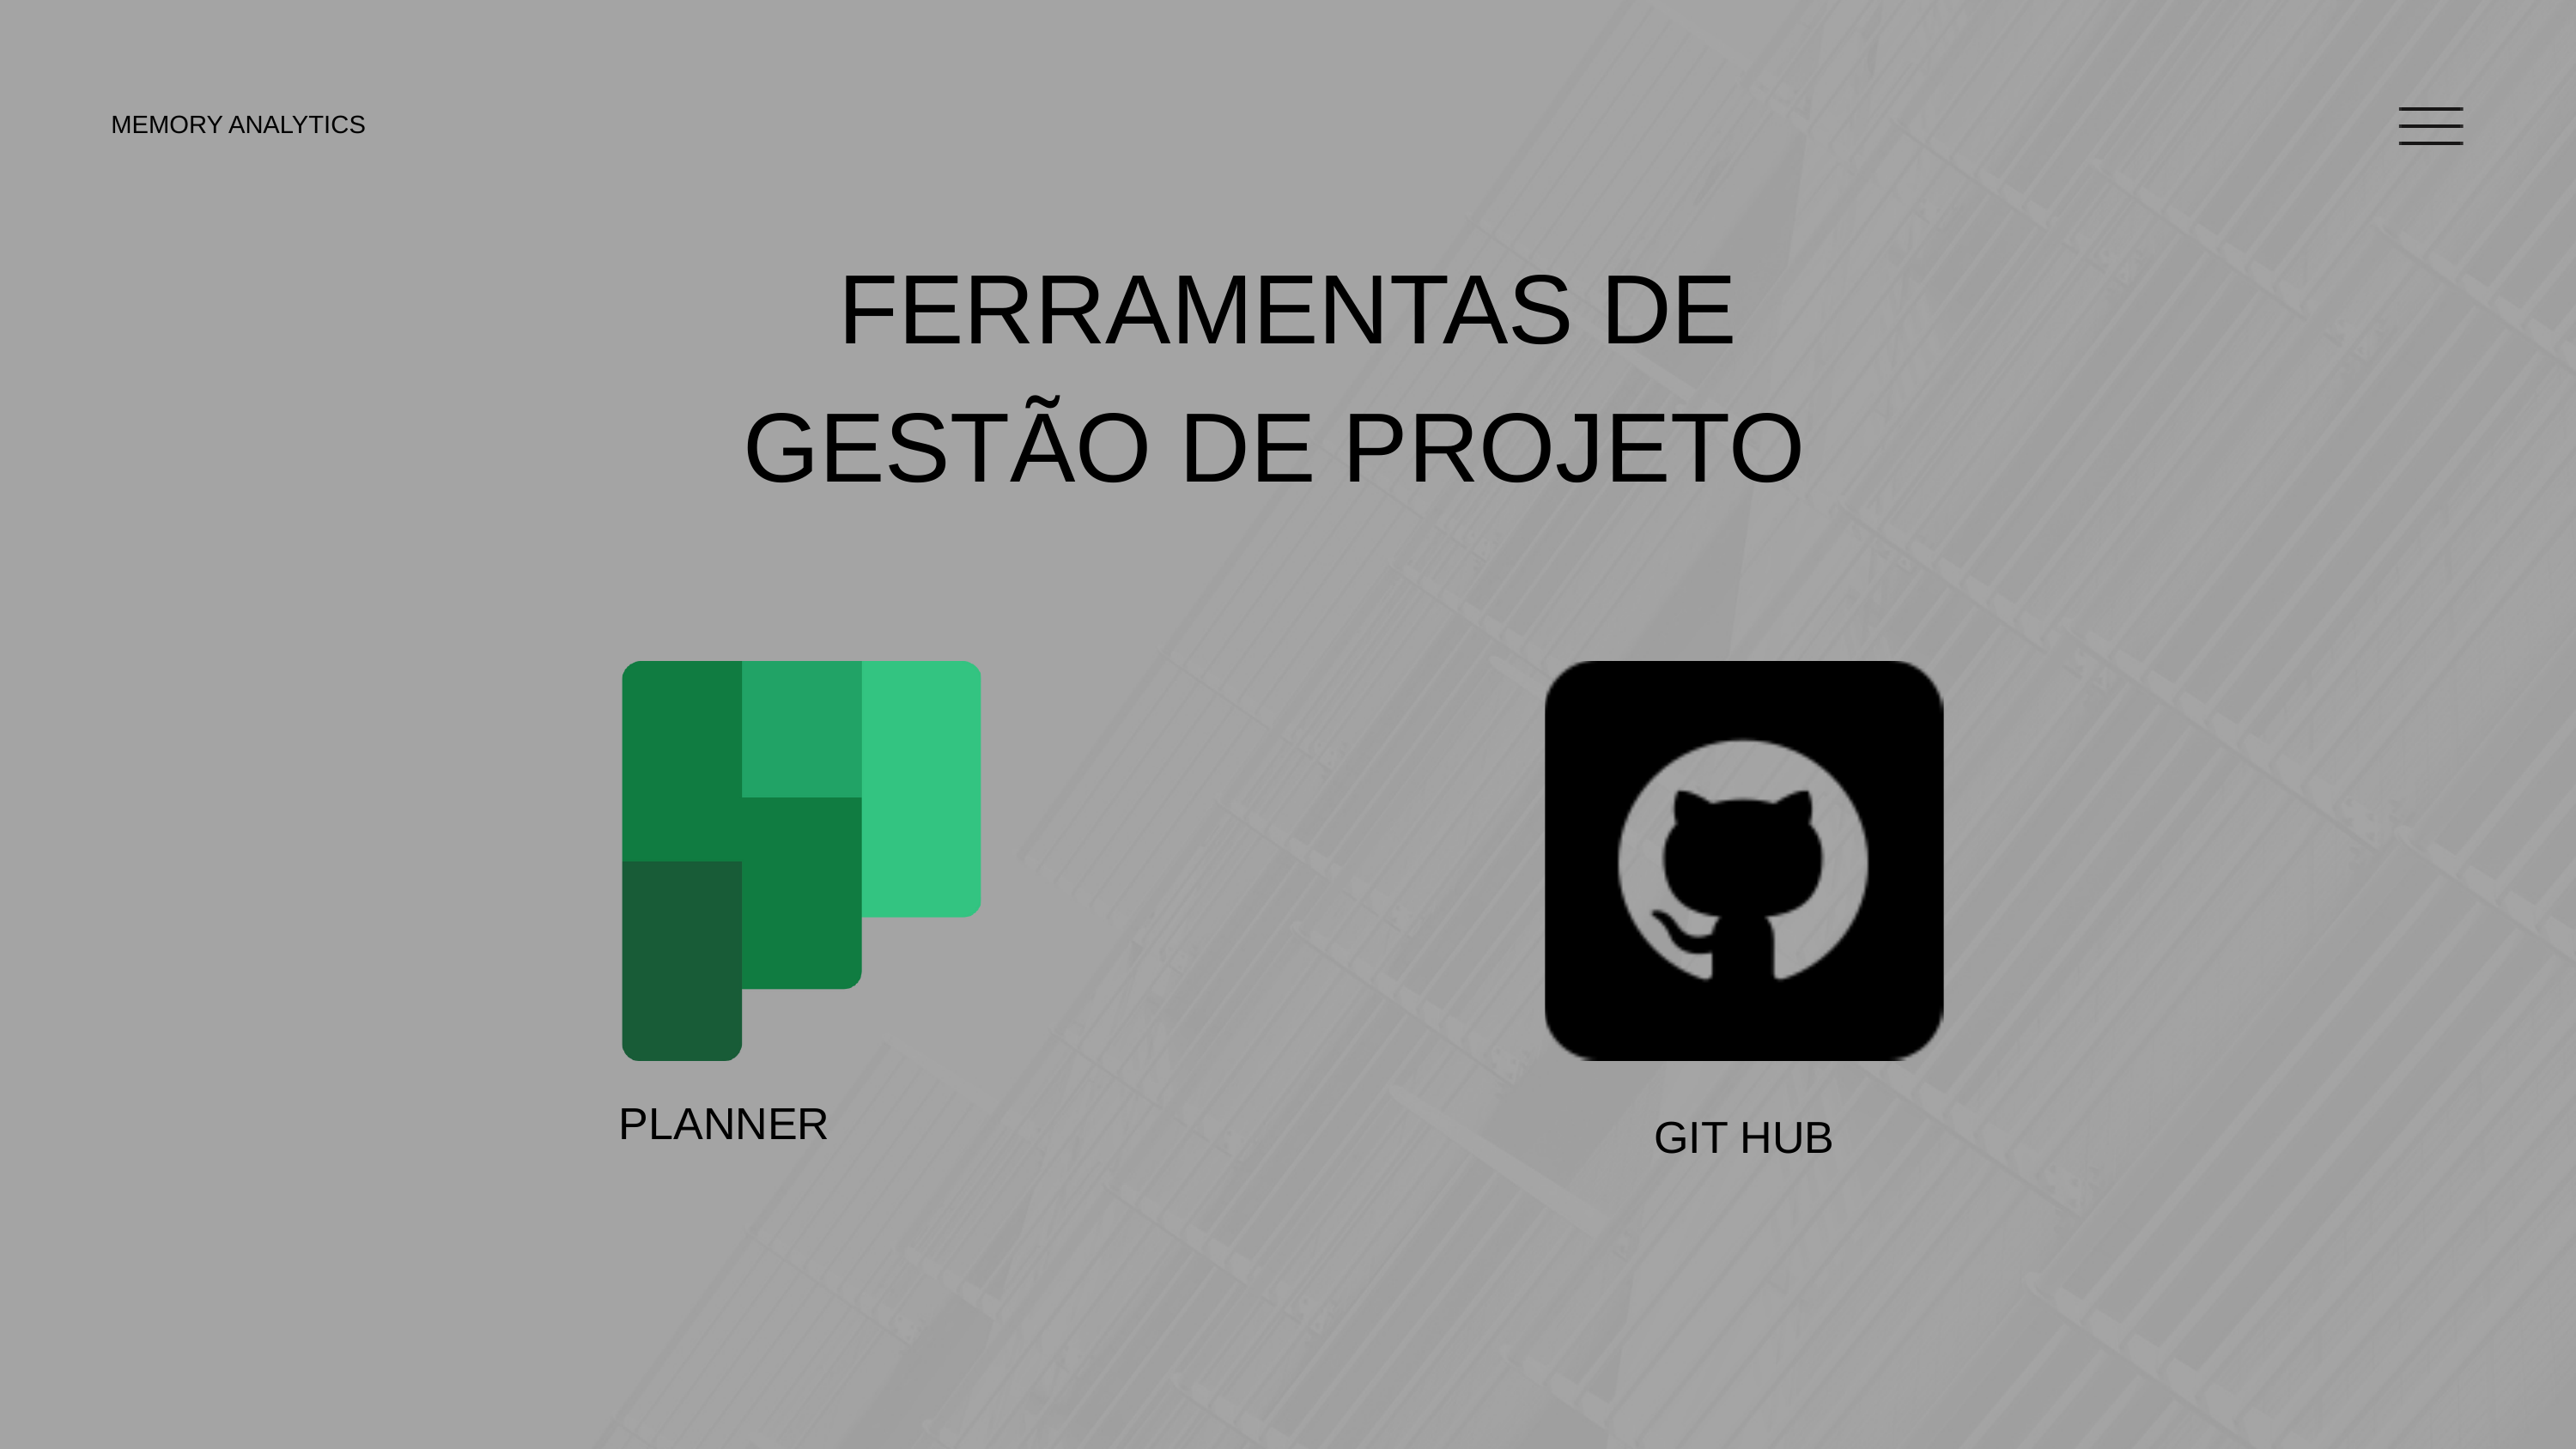

MEMORY ANALYTICS

FERRAMENTAS DE GESTÃO DE PROJETO

PLANNER
GIT HUB